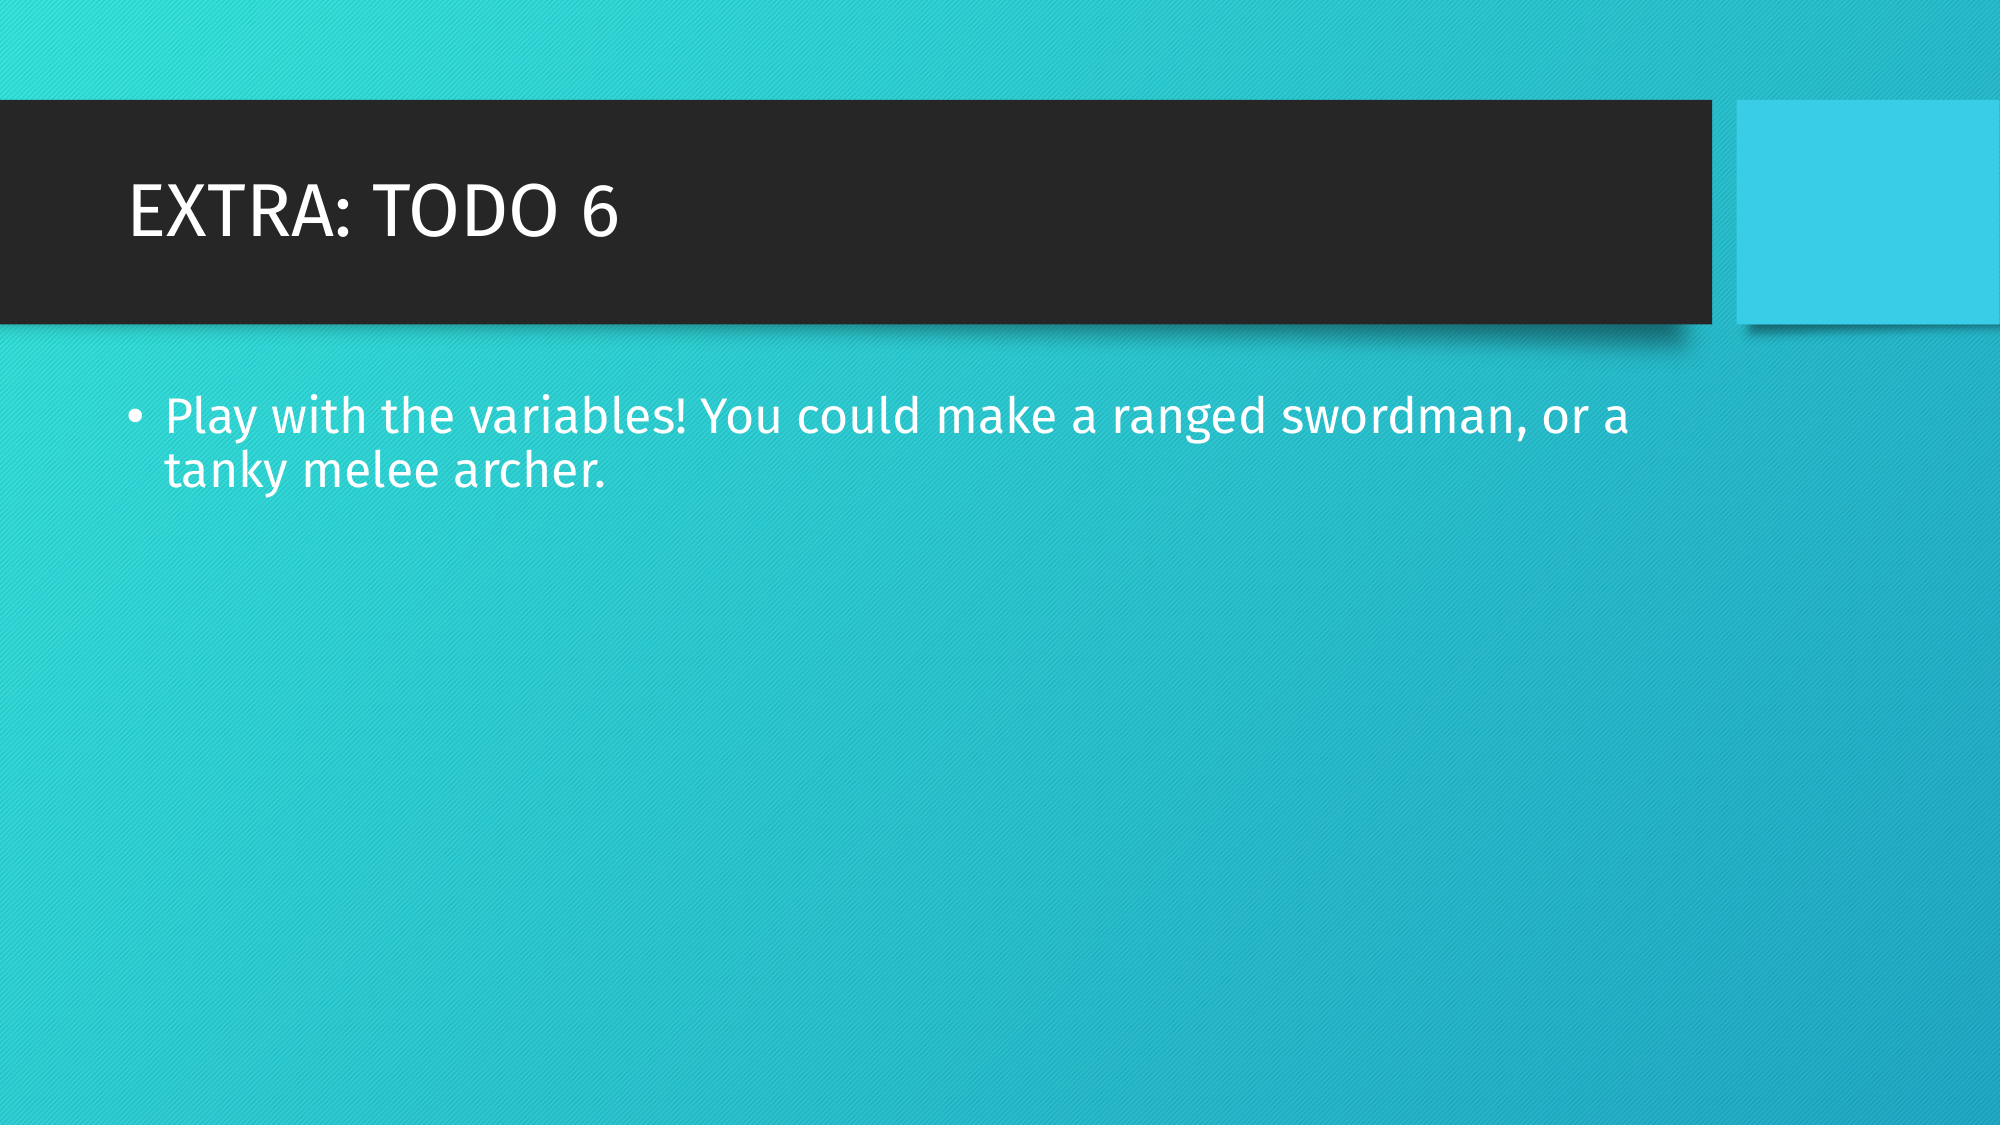

# EXTRA: TODO 6
Play with the variables! You could make a ranged swordman, or a tanky melee archer.